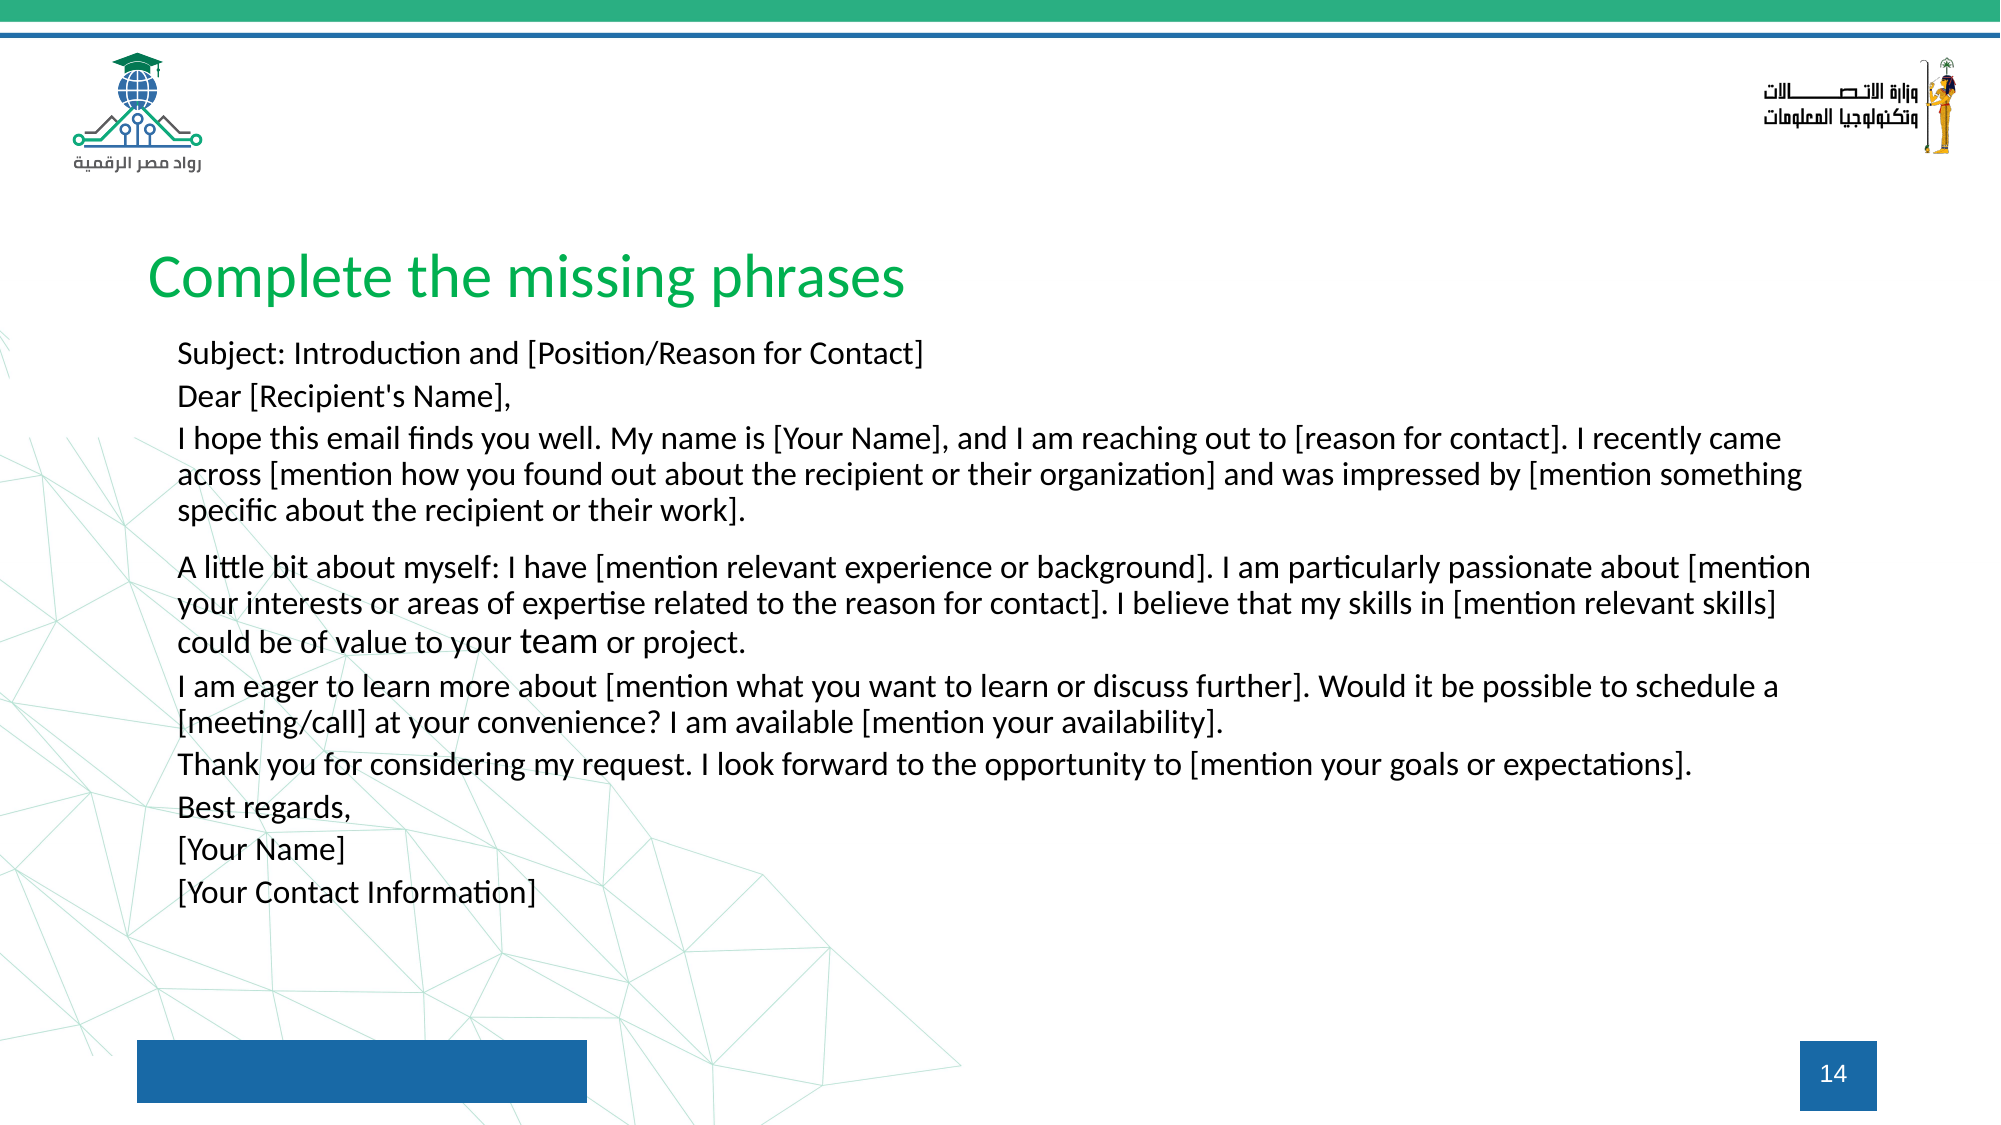

# Complete the missing phrases
Subject: Introduction and [Position/Reason for Contact]
Dear [Recipient's Name],
I hope this email finds you well. My name is [Your Name], and I am reaching out to [reason for contact]. I recently came across [mention how you found out about the recipient or their organization] and was impressed by [mention something specific about the recipient or their work].
A little bit about myself: I have [mention relevant experience or background]. I am particularly passionate about [mention your interests or areas of expertise related to the reason for contact]. I believe that my skills in [mention relevant skills] could be of value to your team or project.
I am eager to learn more about [mention what you want to learn or discuss further]. Would it be possible to schedule a [meeting/call] at your convenience? I am available [mention your availability].
Thank you for considering my request. I look forward to the opportunity to [mention your goals or expectations].
Best regards,
[Your Name]
[Your Contact Information]

14